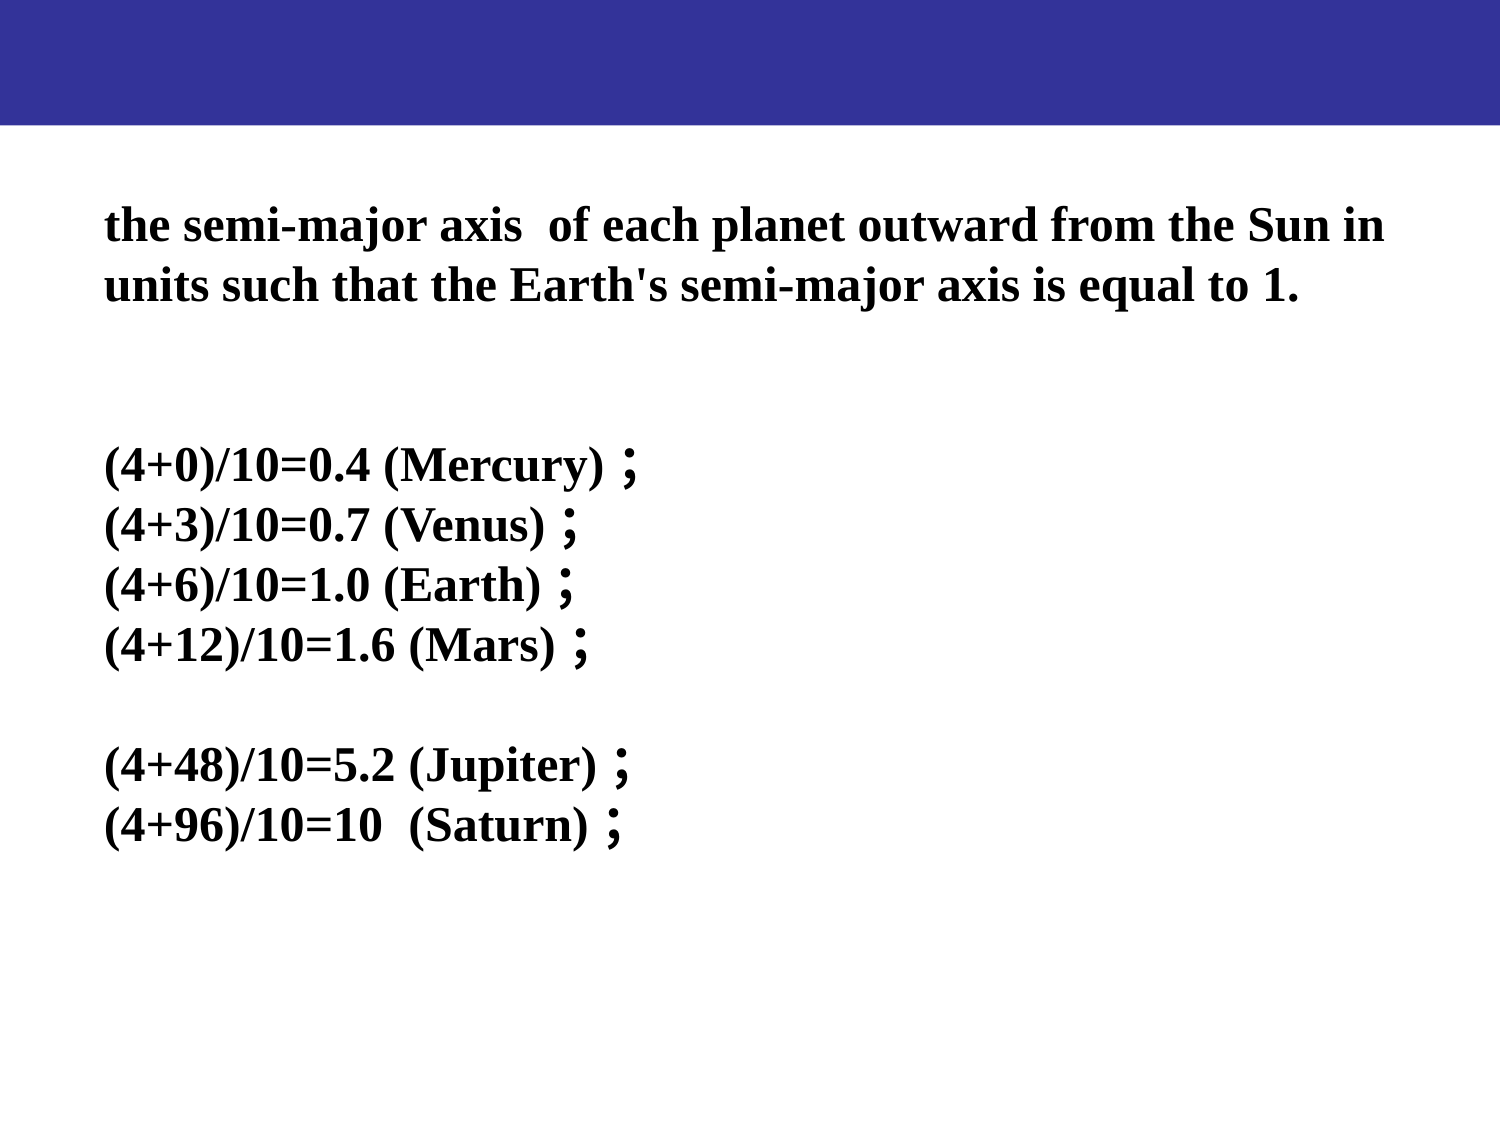

the semi-major axis  of each planet outward from the Sun in units such that the Earth's semi-major axis is equal to 1.

(4+0)/10=0.4 (Mercury)；
(4+3)/10=0.7 (Venus)；
(4+6)/10=1.0 (Earth)；
(4+12)/10=1.6 (Mars)；

(4+48)/10=5.2 (Jupiter)；
(4+96)/10=10  (Saturn)；